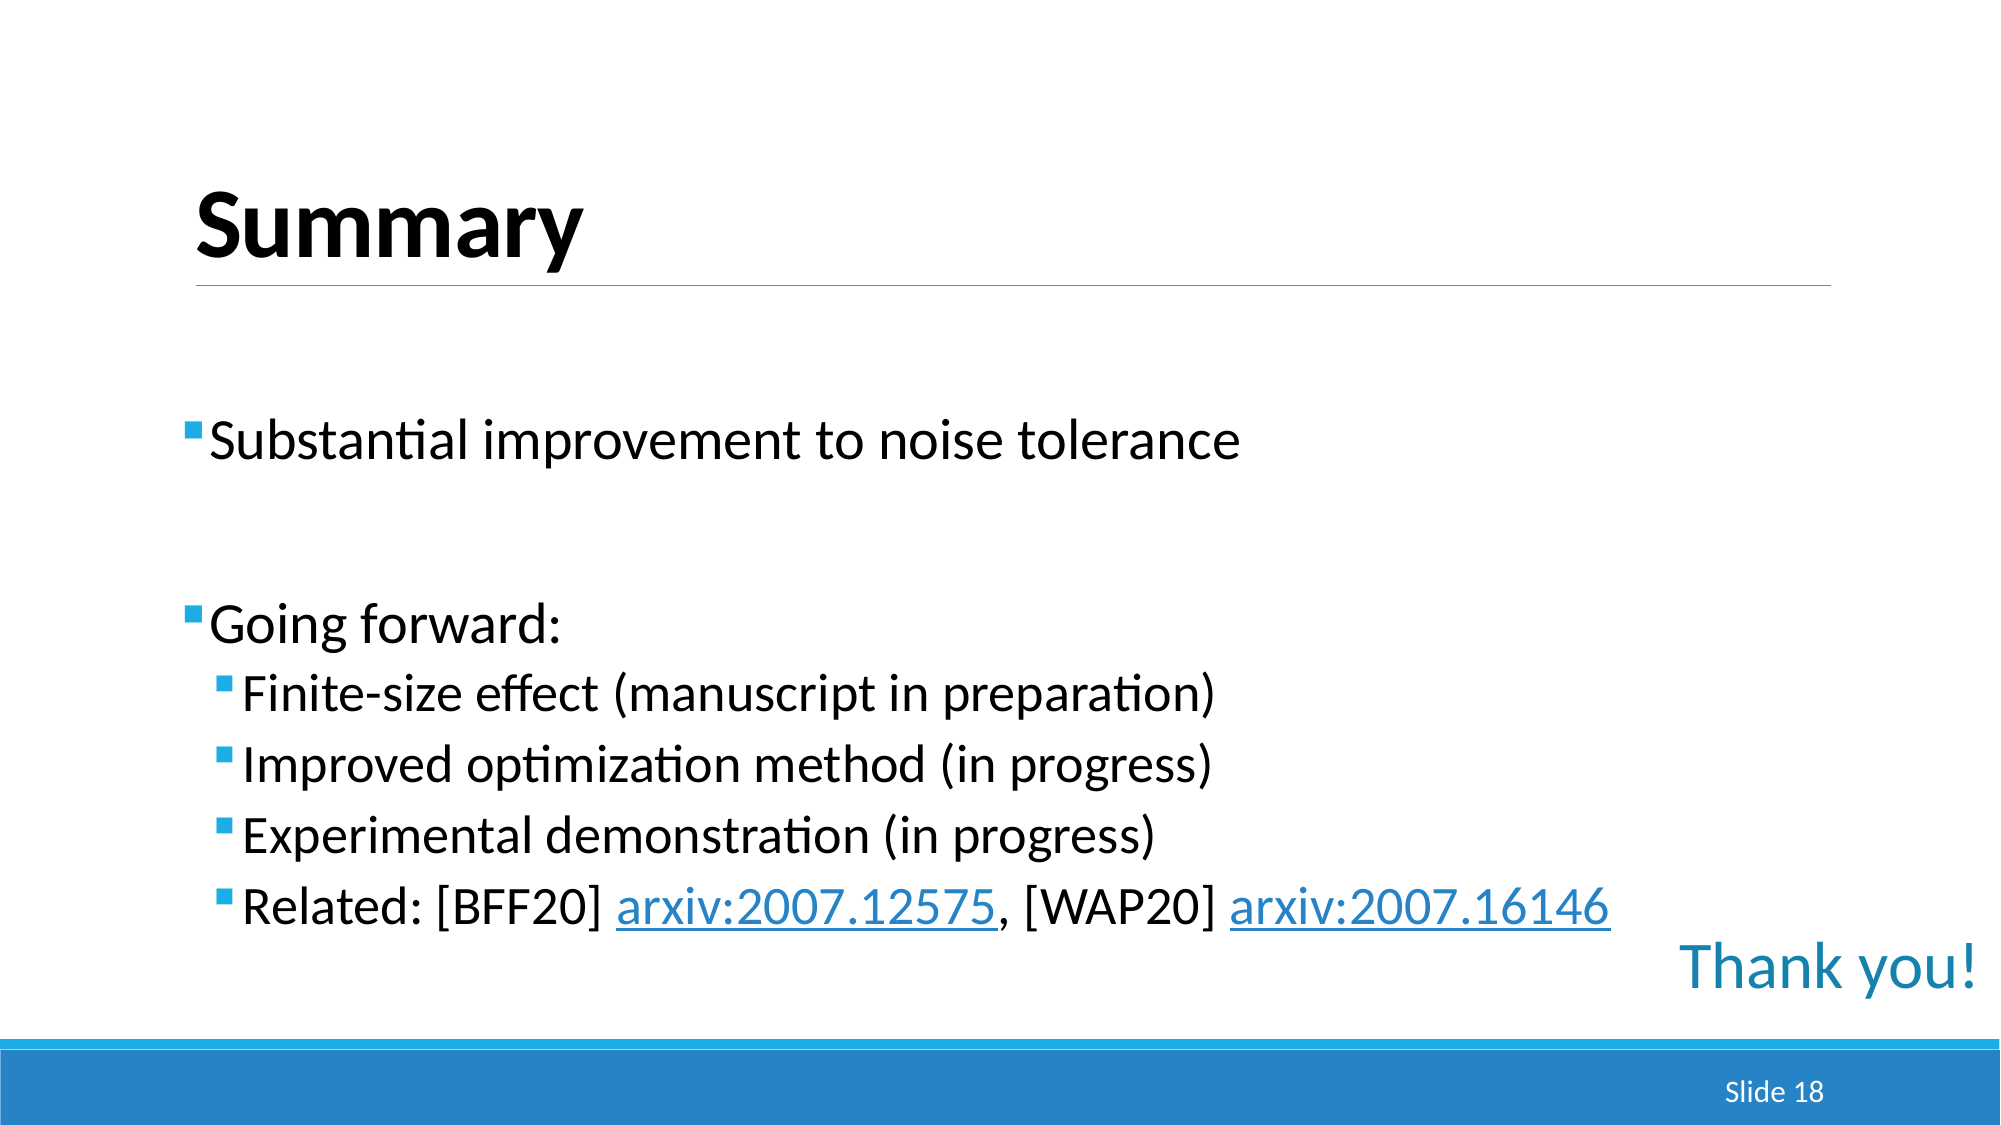

# Summary

Substantial improvement to noise tolerance

Going forward:
Finite-size effect (manuscript in preparation)
Improved optimization method (in progress)
Experimental demonstration (in progress)
Related: [BFF20] arxiv:2007.12575, [WAP20] arxiv:2007.16146
Thank you!
Slide 18